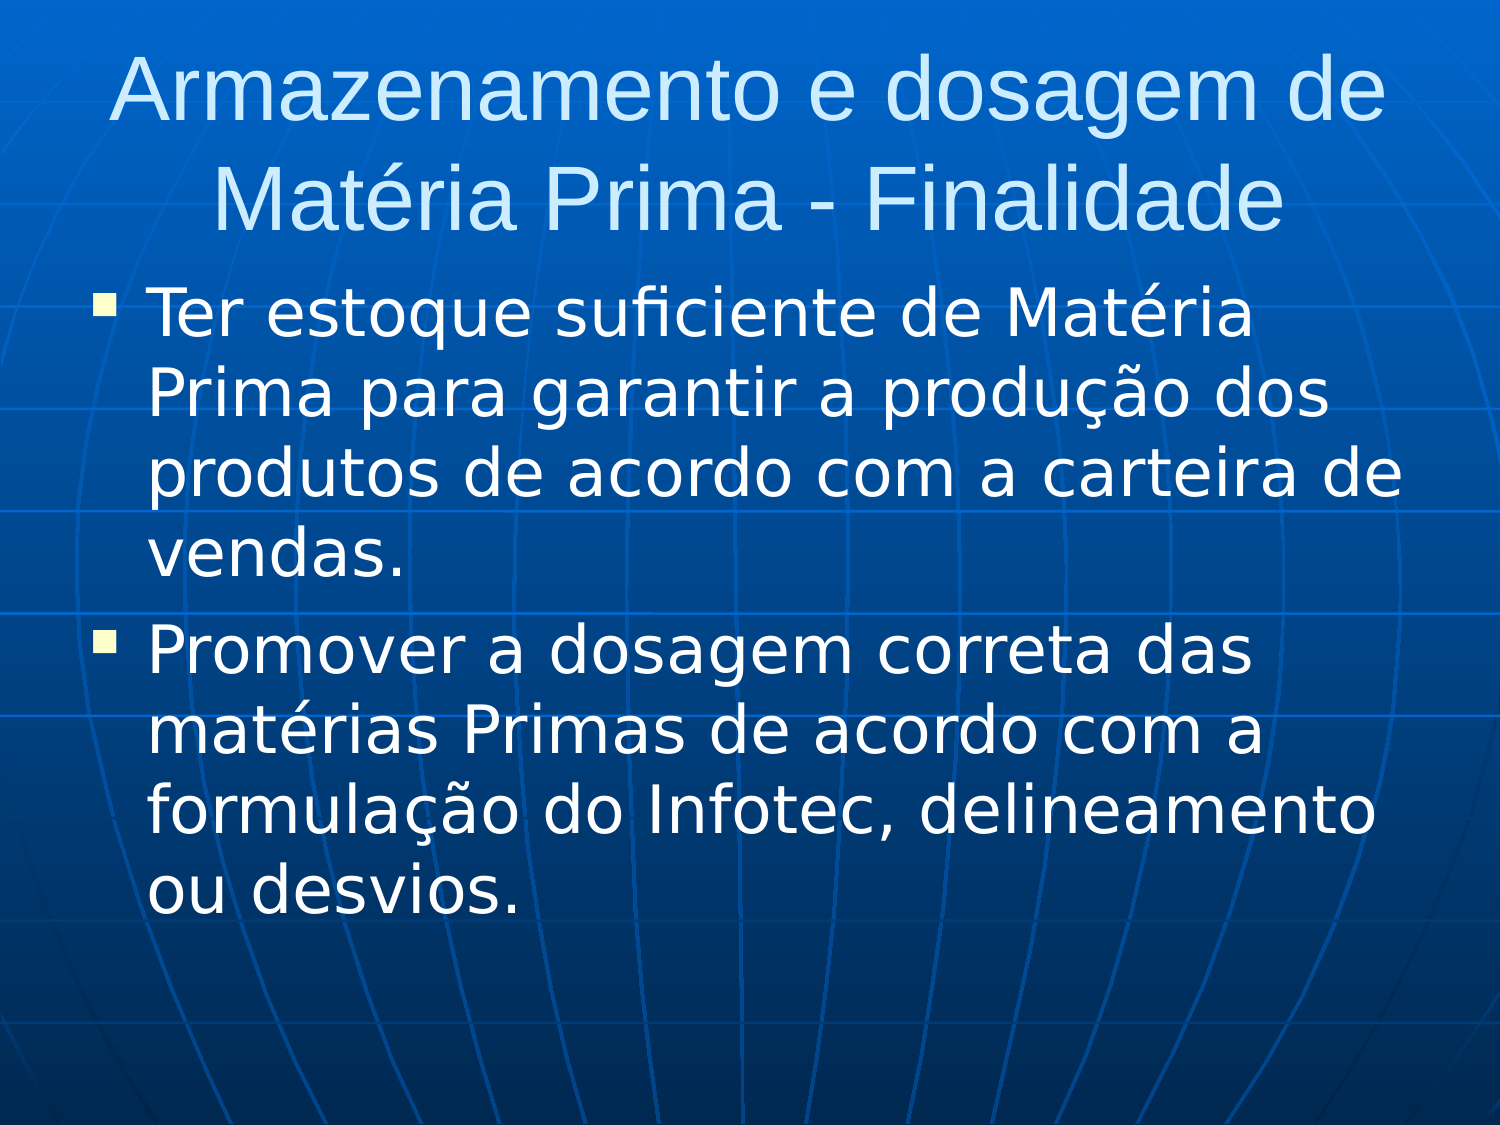

# Armazenamento e dosagem de Matéria Prima - Finalidade
Ter estoque suficiente de Matéria Prima para garantir a produção dos produtos de acordo com a carteira de vendas.
Promover a dosagem correta das matérias Primas de acordo com a formulação do Infotec, delineamento ou desvios.